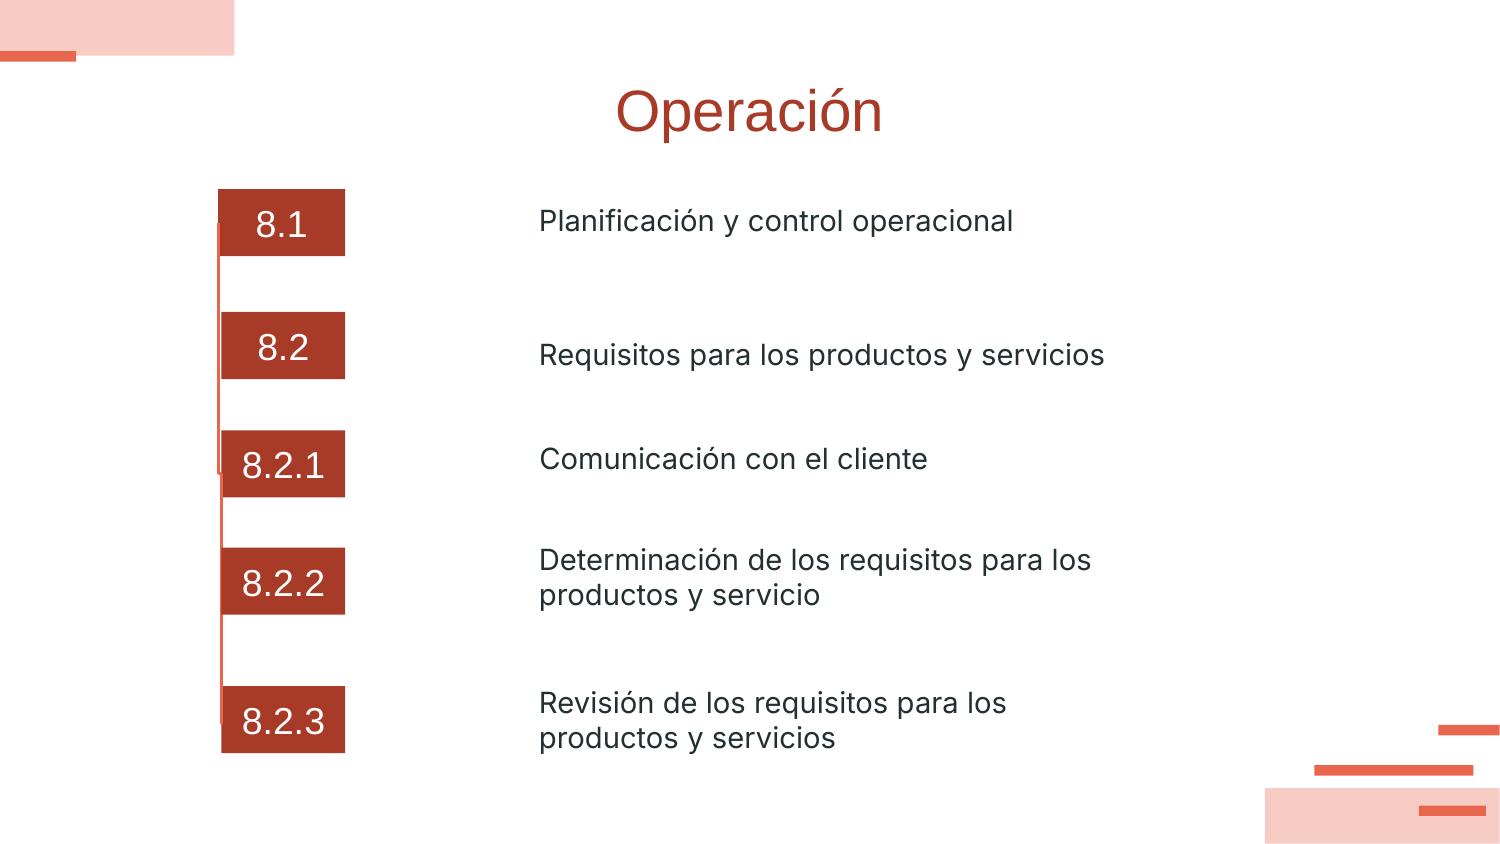

# Operación
Planificación y control operacional
8.1
Requisitos para los productos y servicios
8.2
Comunicación con el cliente
8.2.1
Determinación de los requisitos para los productos y servicio
8.2.2
Revisión de los requisitos para los productos y servicios
8.2.3